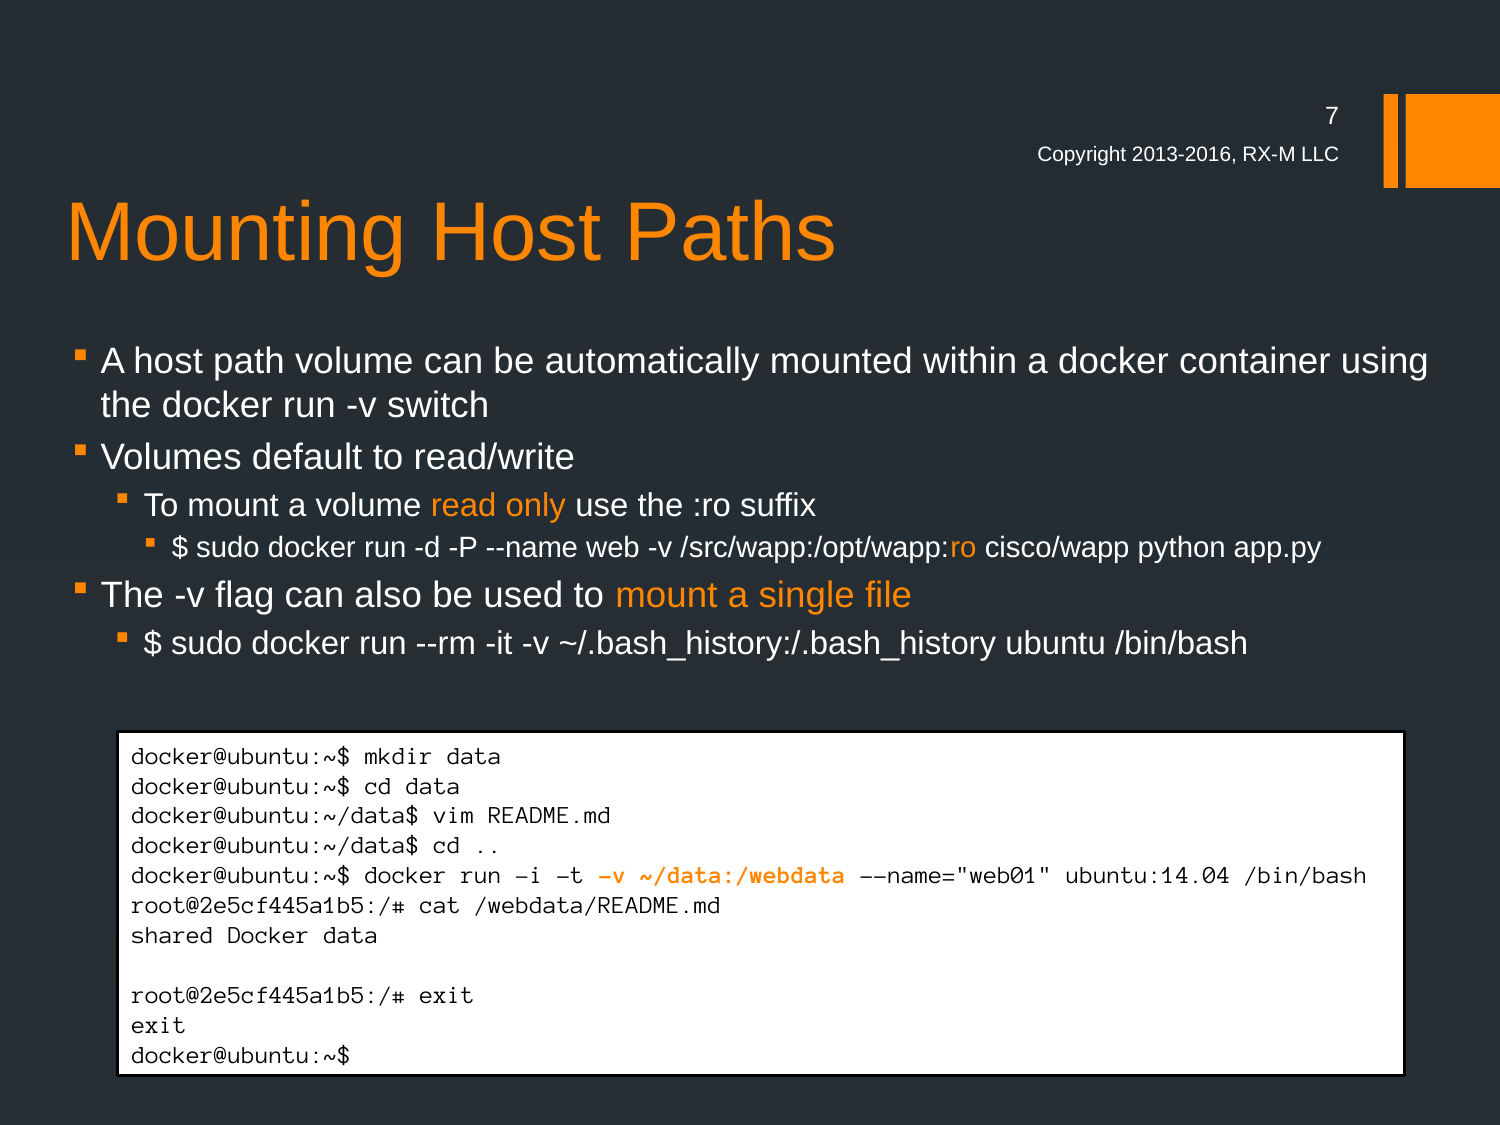

7
# Mounting Host Paths
Copyright 2013-2016, RX-M LLC
A host path volume can be automatically mounted within a docker container using the docker run -v switch
Volumes default to read/write
To mount a volume read only use the :ro suffix
$ sudo docker run -d -P --name web -v /src/wapp:/opt/wapp:ro cisco/wapp python app.py
The -v flag can also be used to mount a single file
$ sudo docker run --rm -it -v ~/.bash_history:/.bash_history ubuntu /bin/bash

docker@ubuntu:~$ mkdir data
docker@ubuntu:~$ cd data
docker@ubuntu:~/data$ vim README.md
docker@ubuntu:~/data$ cd ..
docker@ubuntu:~$ docker run –i -t -v ~/data:/webdata --name="web01" ubuntu:14.04 /bin/bash
root@2e5cf445a1b5:/# cat /webdata/README.md
shared Docker data

root@2e5cf445a1b5:/# exit
exit
docker@ubuntu:~$